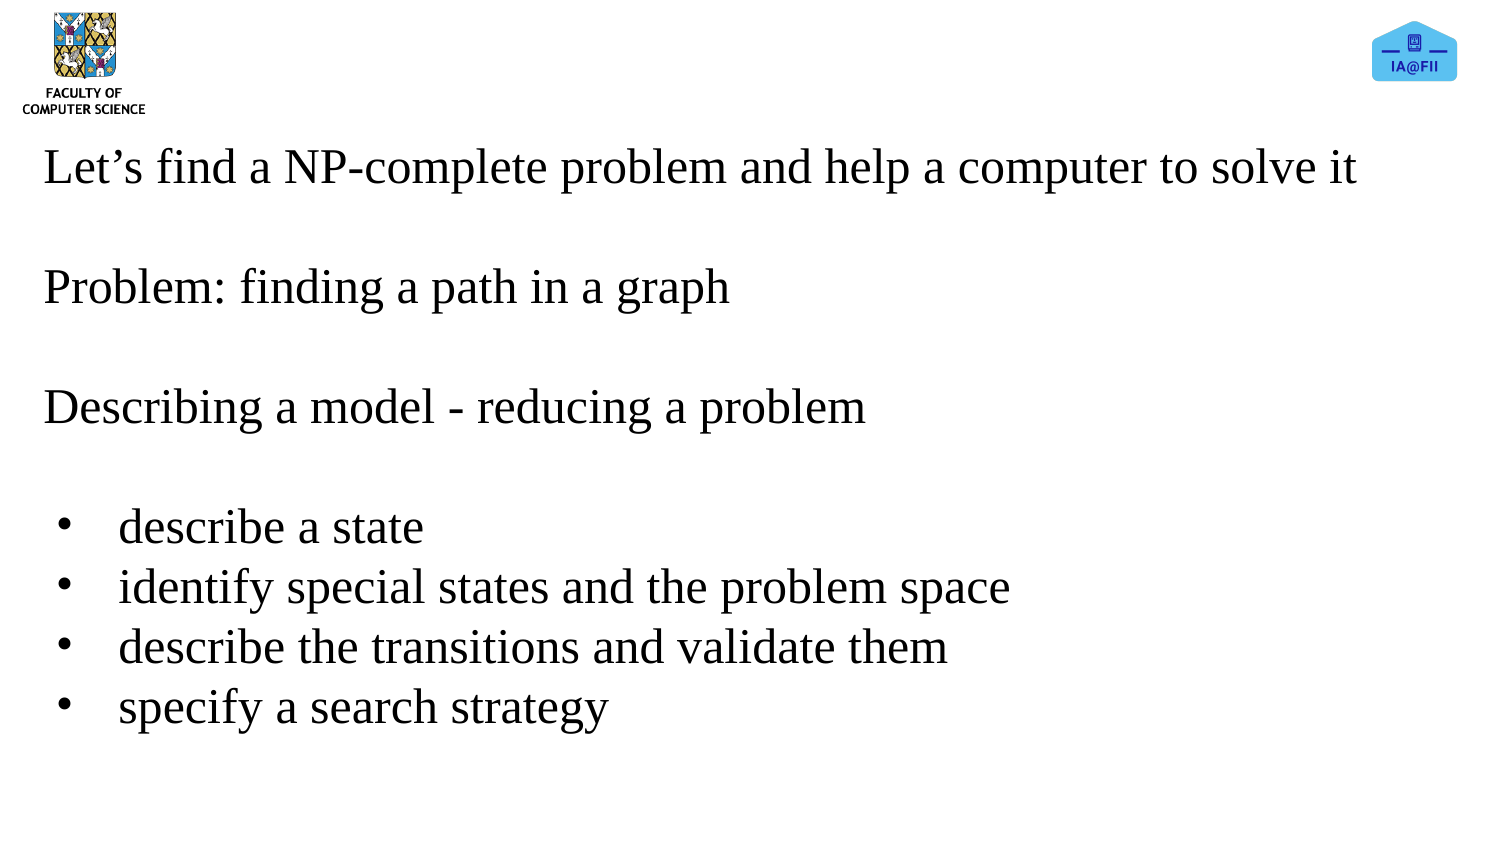

Let’s find a NP-complete problem and help a computer to solve it

Problem: finding a path in a graph

Describing a model - reducing a problem

describe a state
identify special states and the problem space
describe the transitions and validate them
specify a search strategy